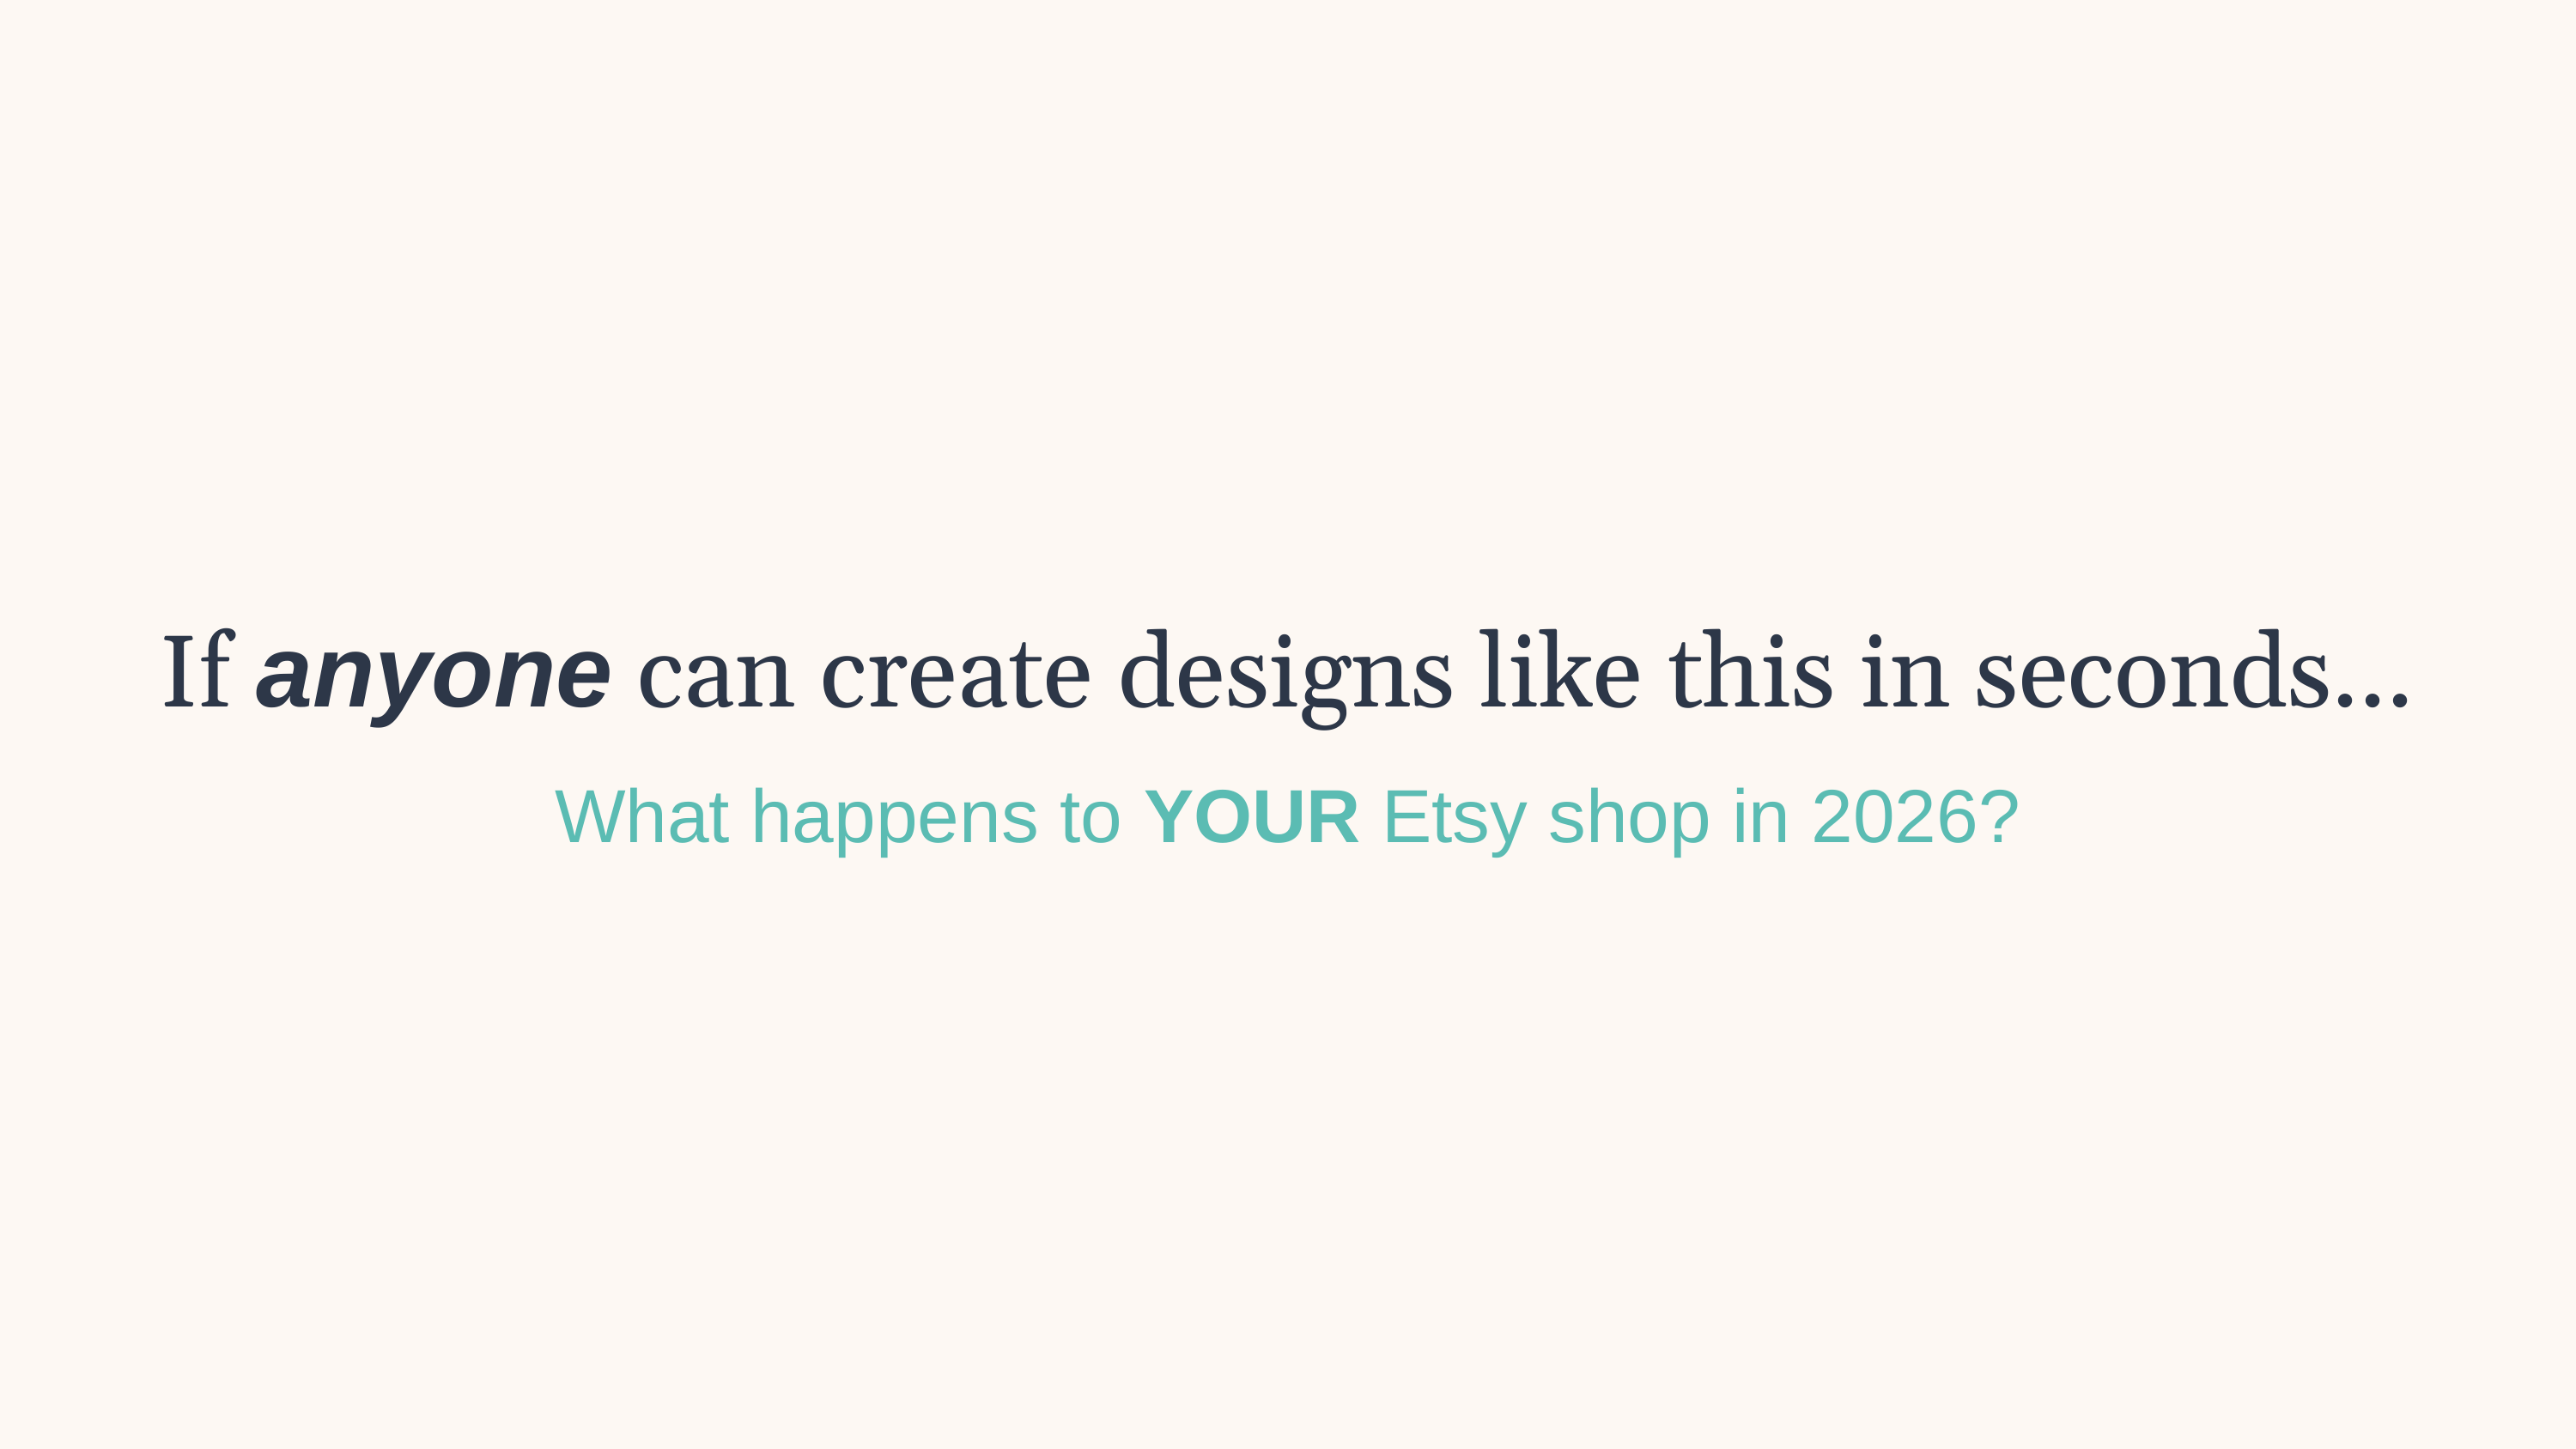

If anyone can create designs like this in seconds...
What happens to YOUR Etsy shop in 2026?